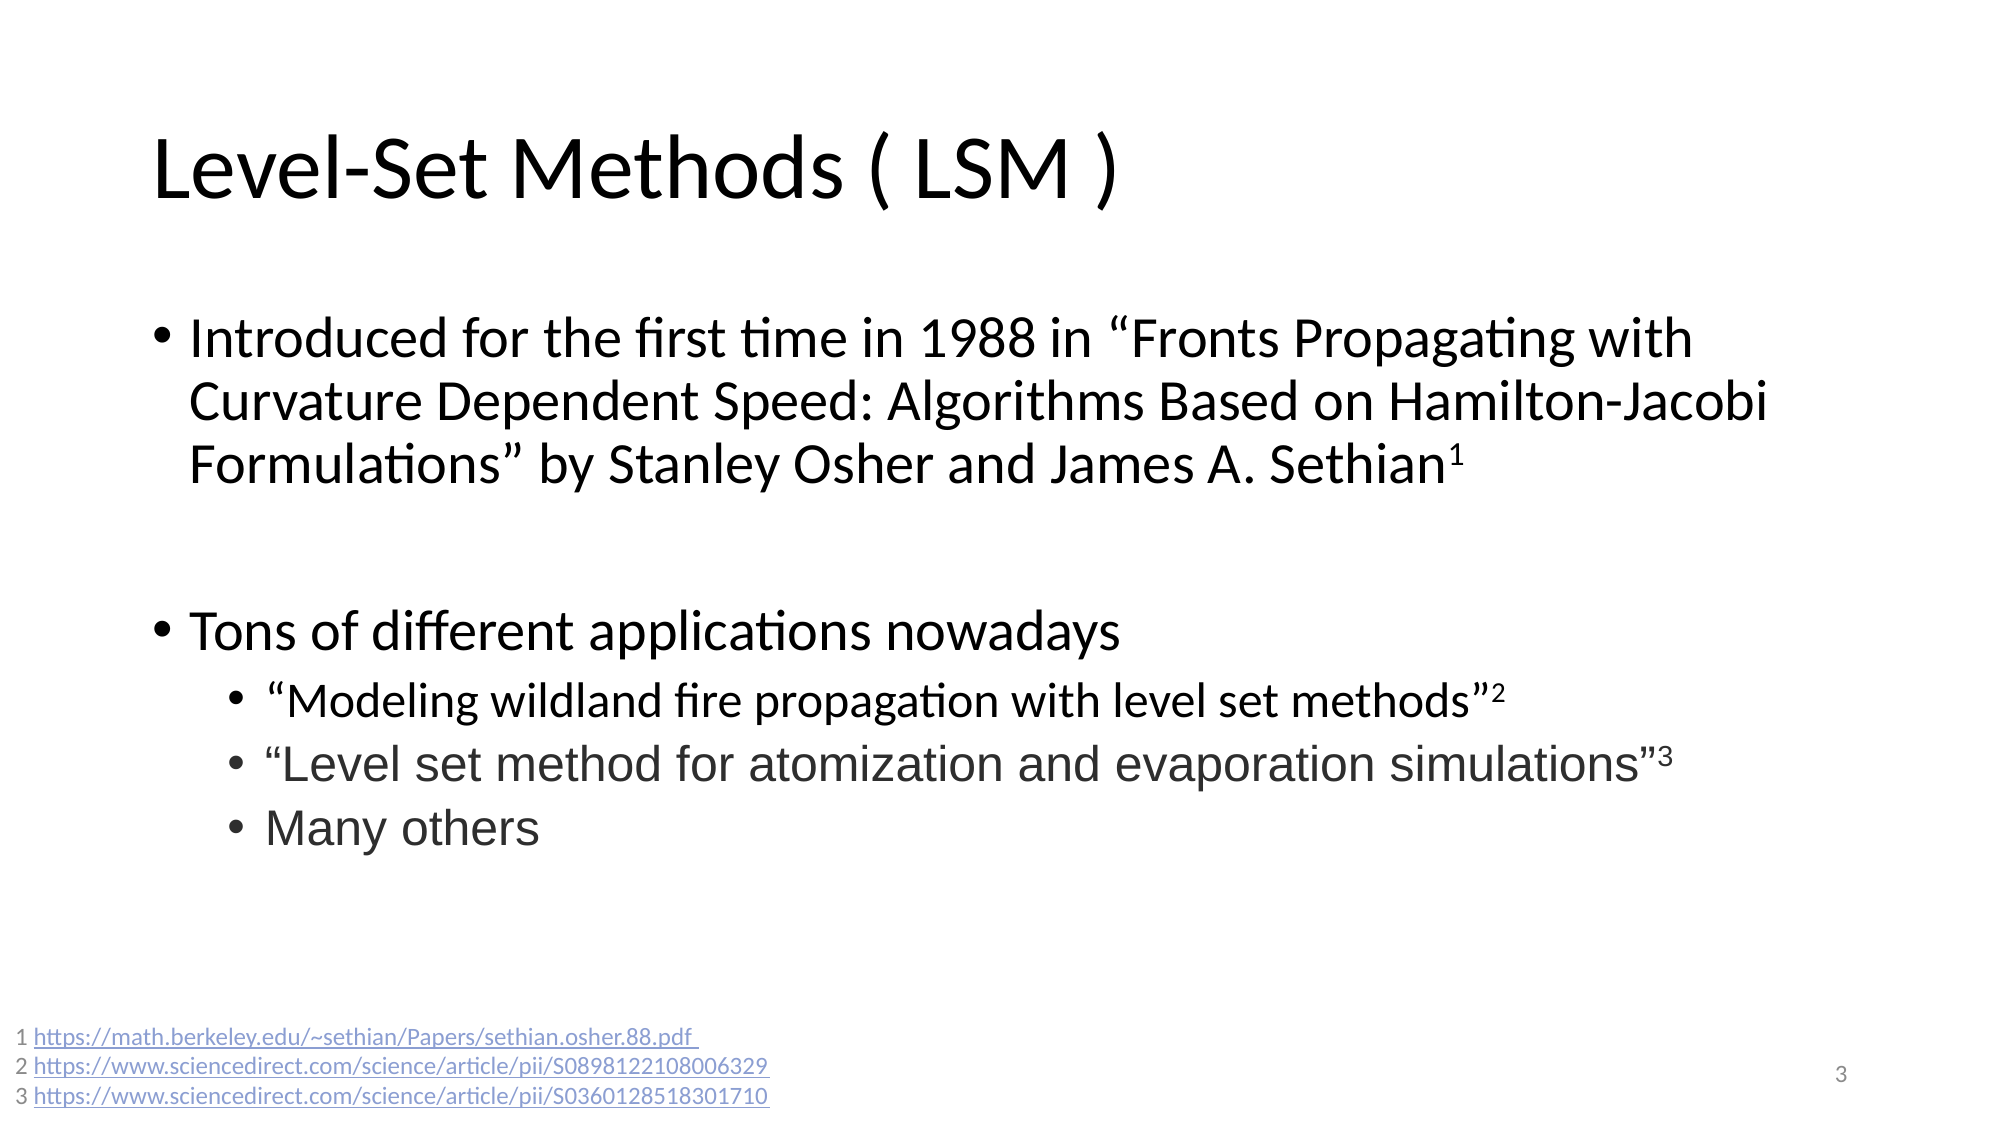

# Level-Set Methods ( LSM )
Introduced for the first time in 1988 in “Fronts Propagating with Curvature Dependent Speed: Algorithms Based on Hamilton-Jacobi Formulations” by Stanley Osher and James A. Sethian1

Tons of different applications nowadays
“Modeling wildland fire propagation with level set methods”2
“Level set method for atomization and evaporation simulations”3
Many others

1 https://math.berkeley.edu/~sethian/Papers/sethian.osher.88.pdf
2 https://www.sciencedirect.com/science/article/pii/S0898122108006329 3 https://www.sciencedirect.com/science/article/pii/S0360128518301710
3